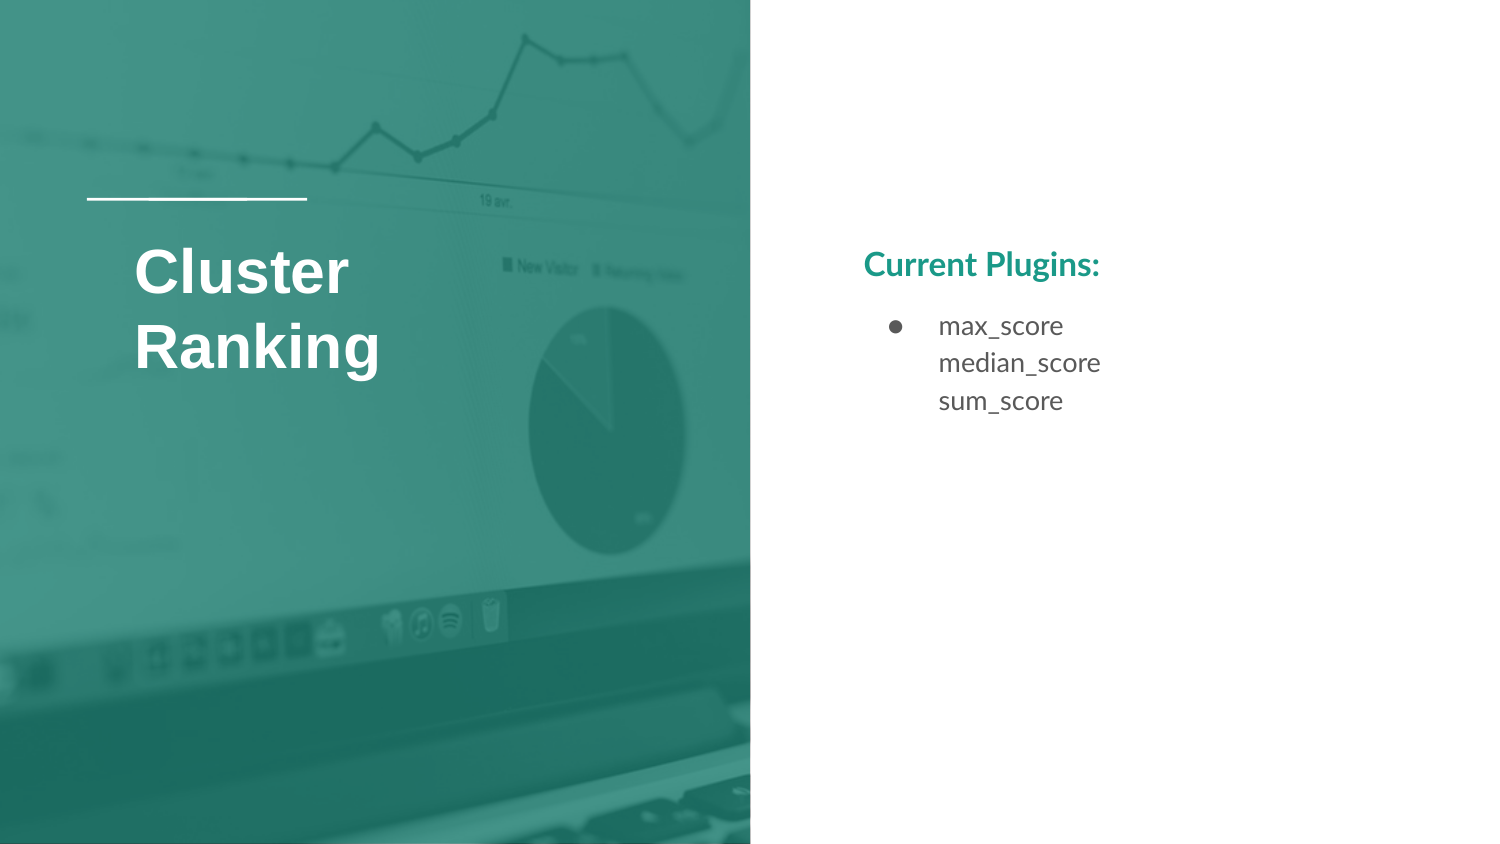

# Cluster
Ranking

Current Plugins:
max_score
median_score
sum_score